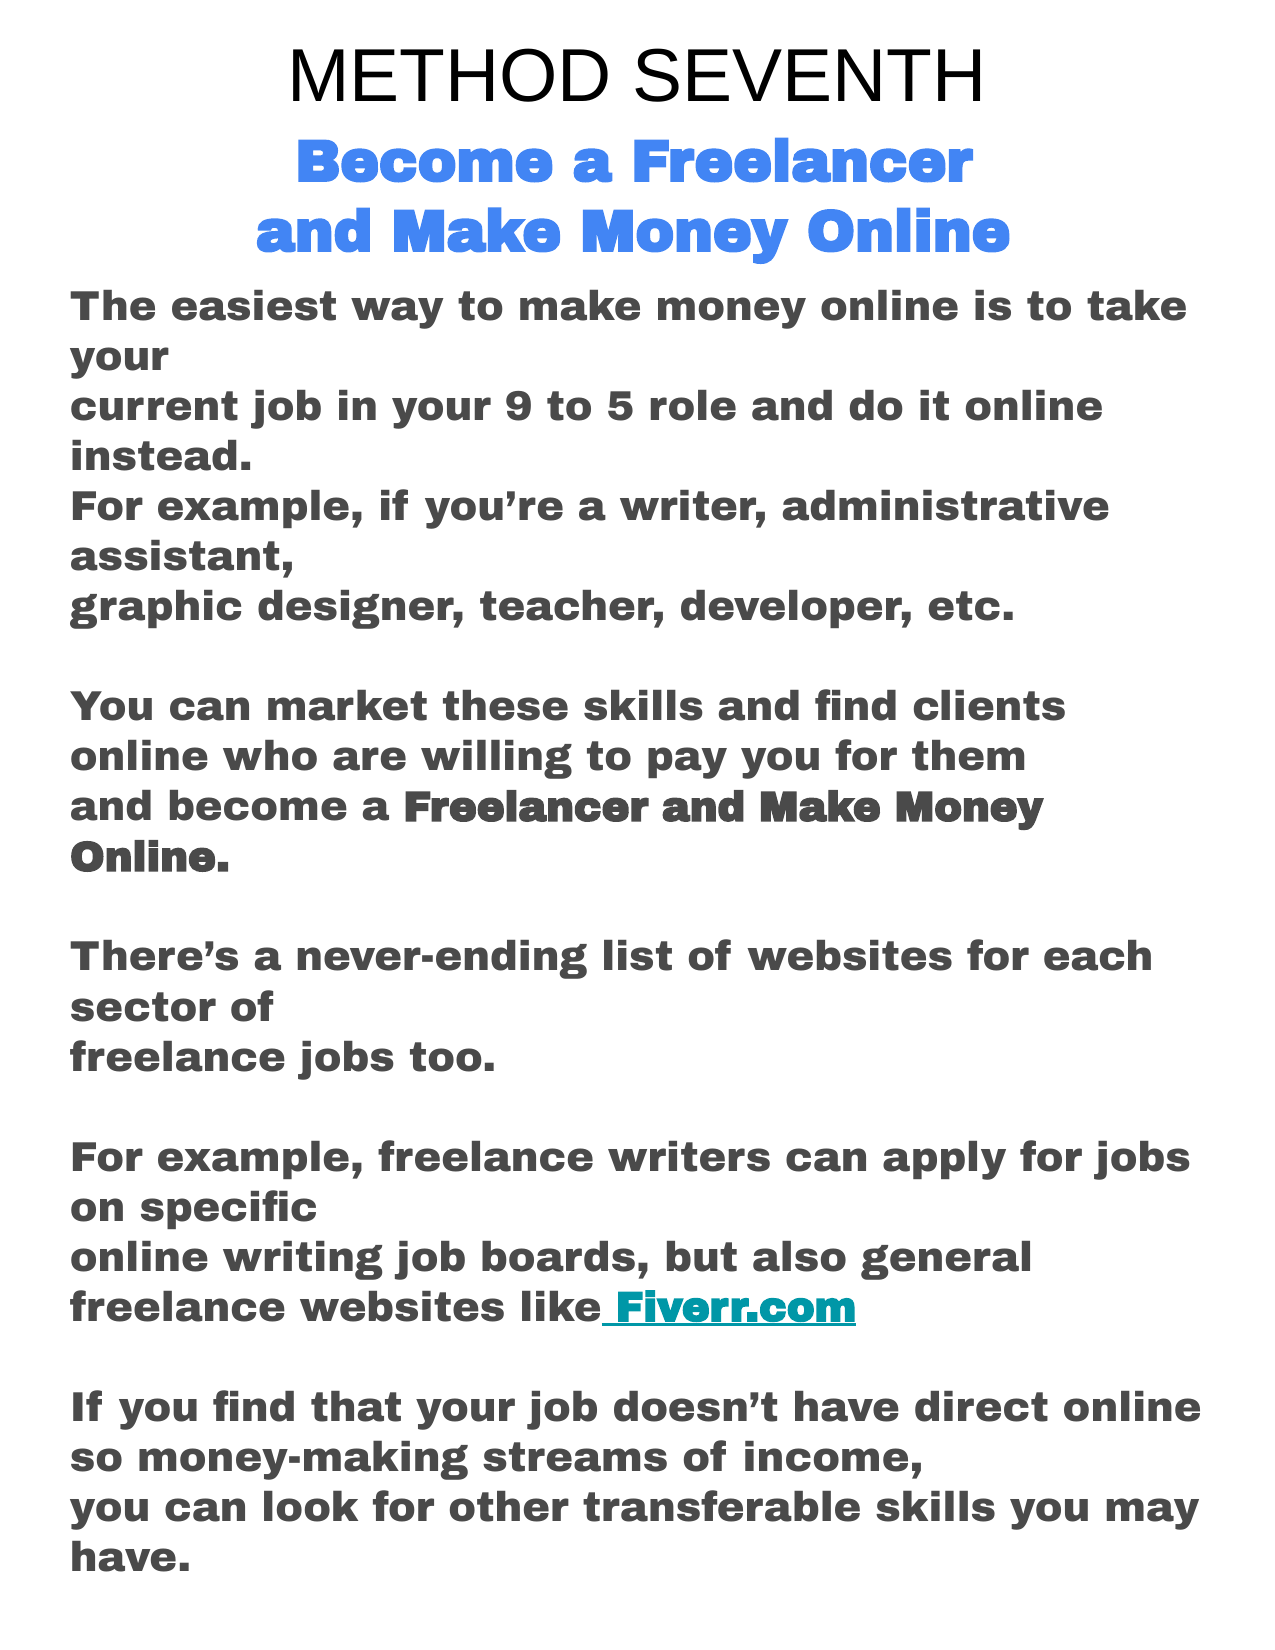

METHOD SEVENTH
          Become a Freelancer
        and Make Money Online
The easiest way to make money online is to take your
current job in your 9 to 5 role and do it online instead.
For example, if you’re a writer, administrative assistant,
graphic designer, teacher, developer, etc.
You can market these skills and find clients
online who are willing to pay you for them
and become a Freelancer and Make Money Online.

There’s a never-ending list of websites for each sector of
freelance jobs too.
For example, freelance writers can apply for jobs on specific
online writing job boards, but also general freelance websites like Fiverr.com
If you find that your job doesn’t have direct online
so money-making streams of income,
you can look for other transferable skills you may have.